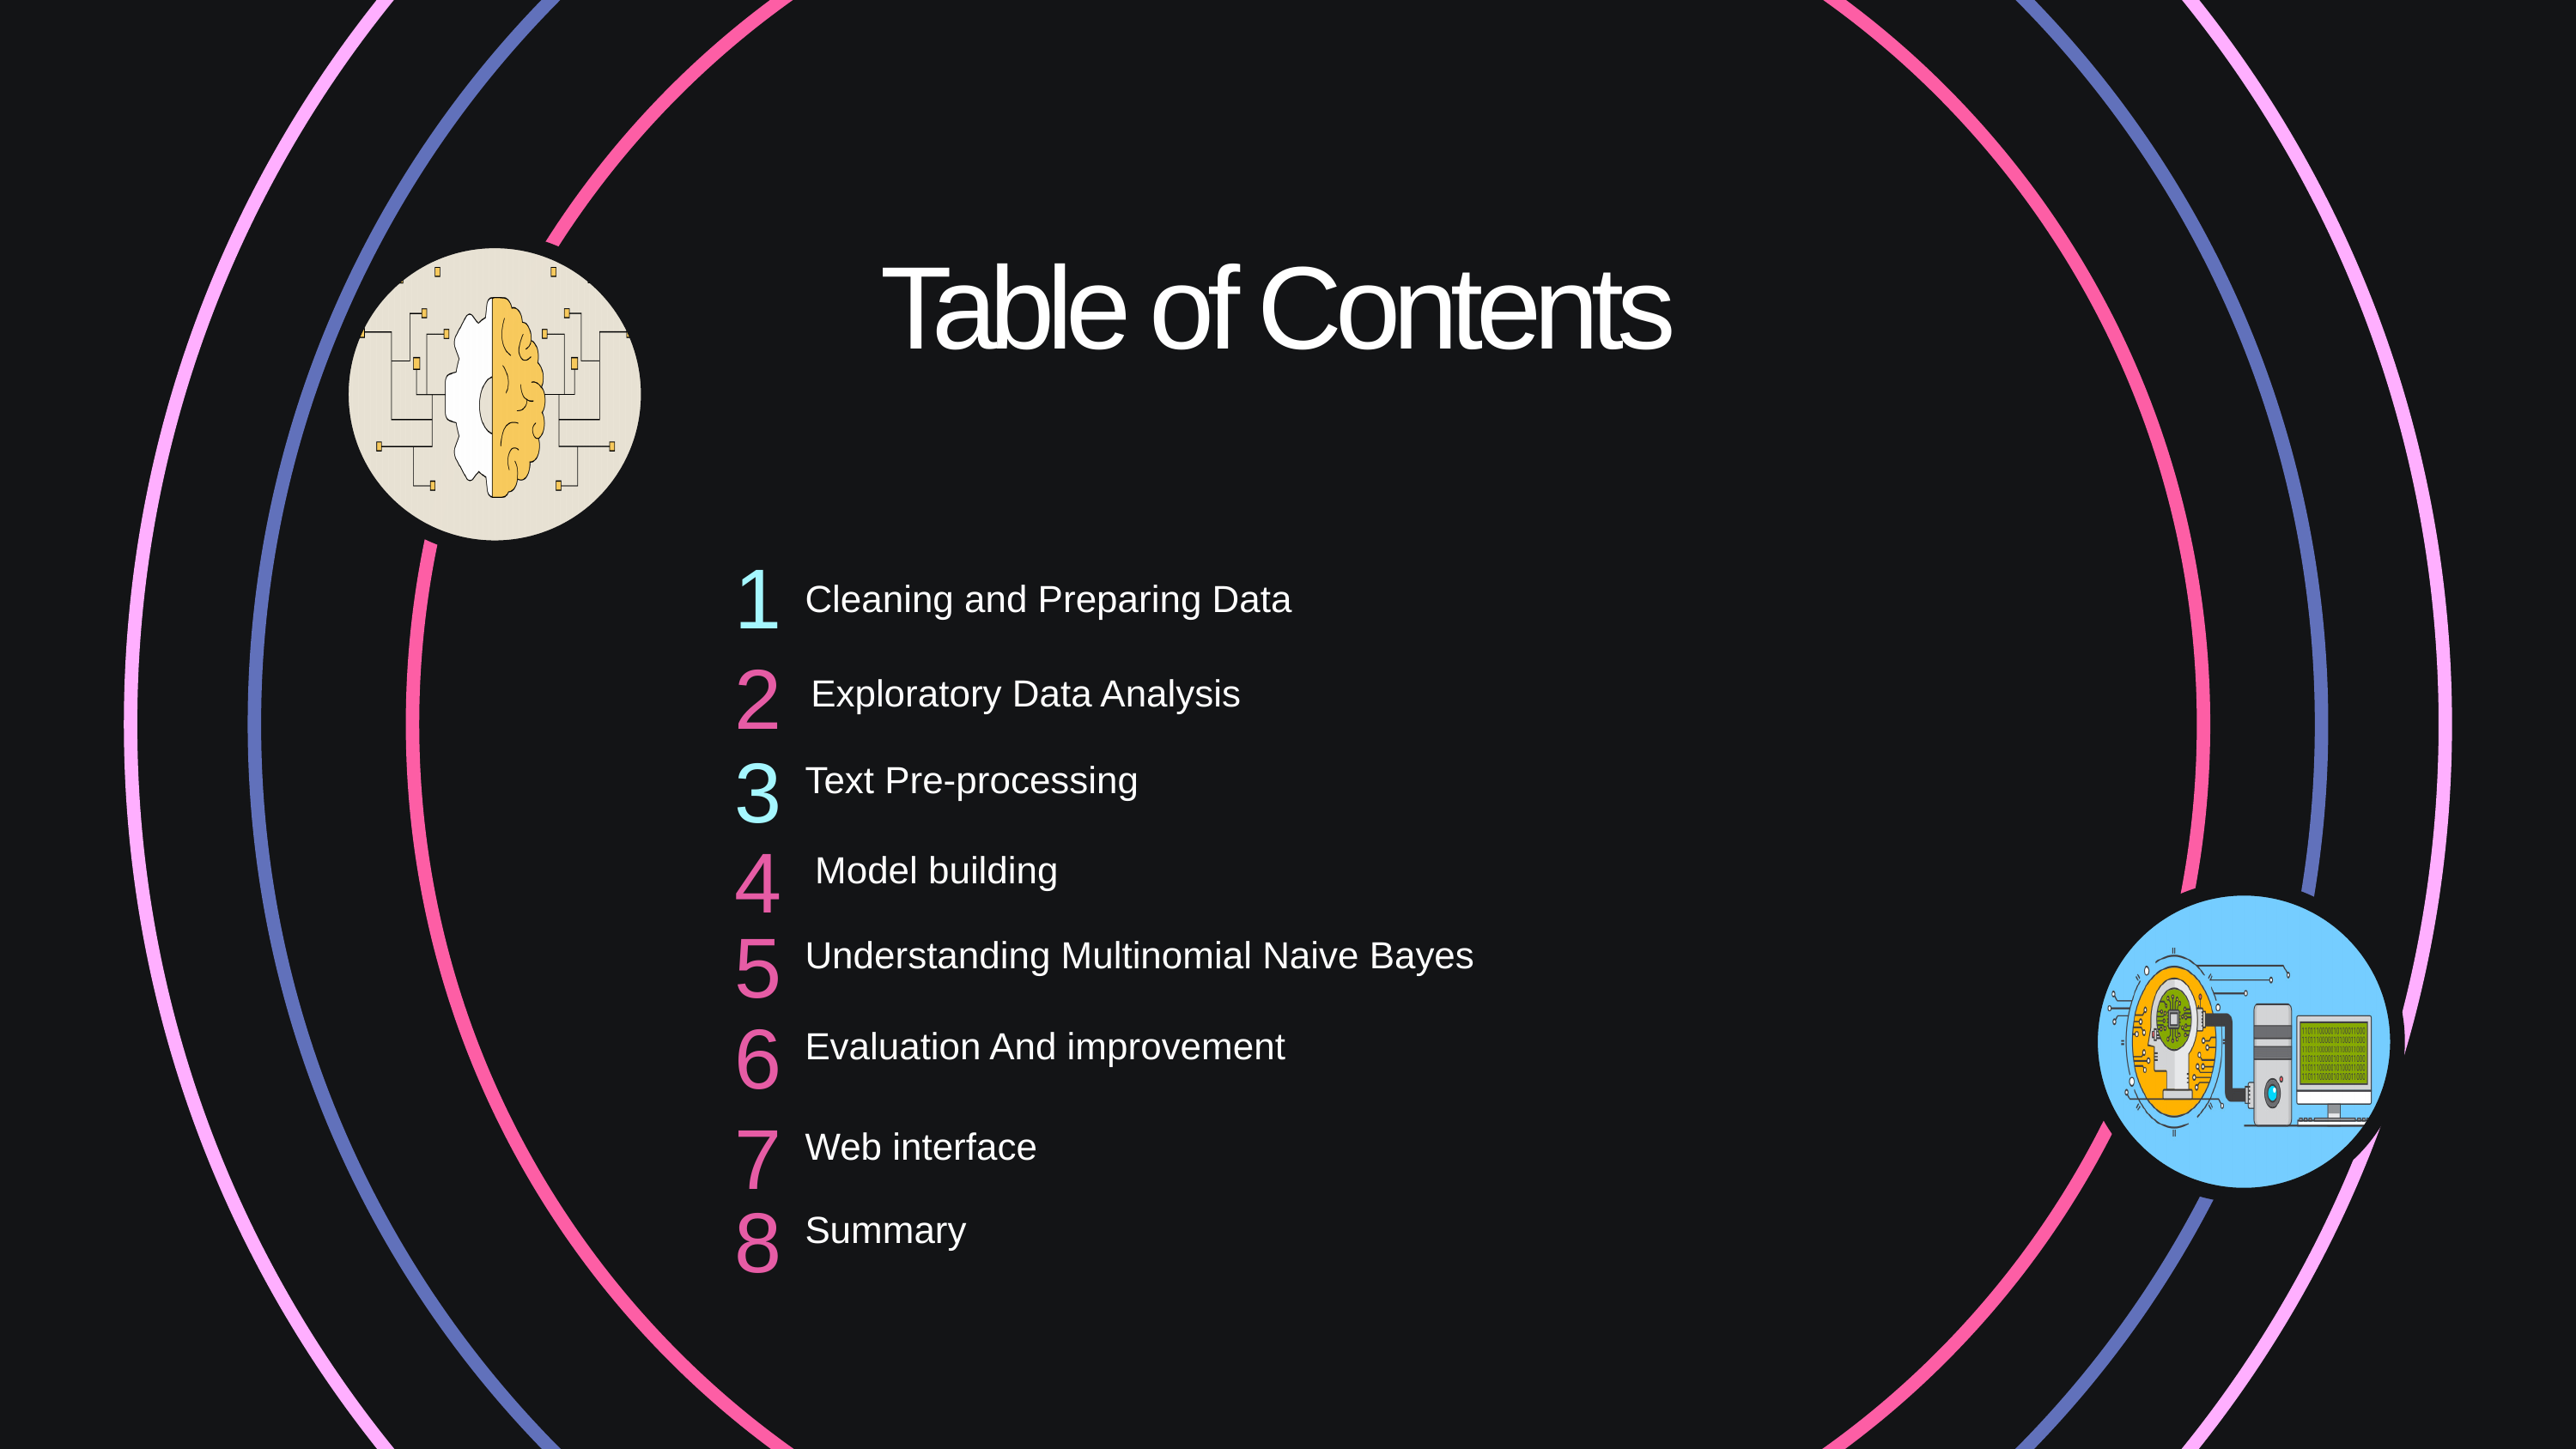

Table of Contents
1
Cleaning and Preparing Data
2
Exploratory Data Analysis
3
Text Pre-processing
4
Model building

5
Understanding Multinomial Naive Bayes
6
Evaluation And improvement
7
Web interface
8
Summary